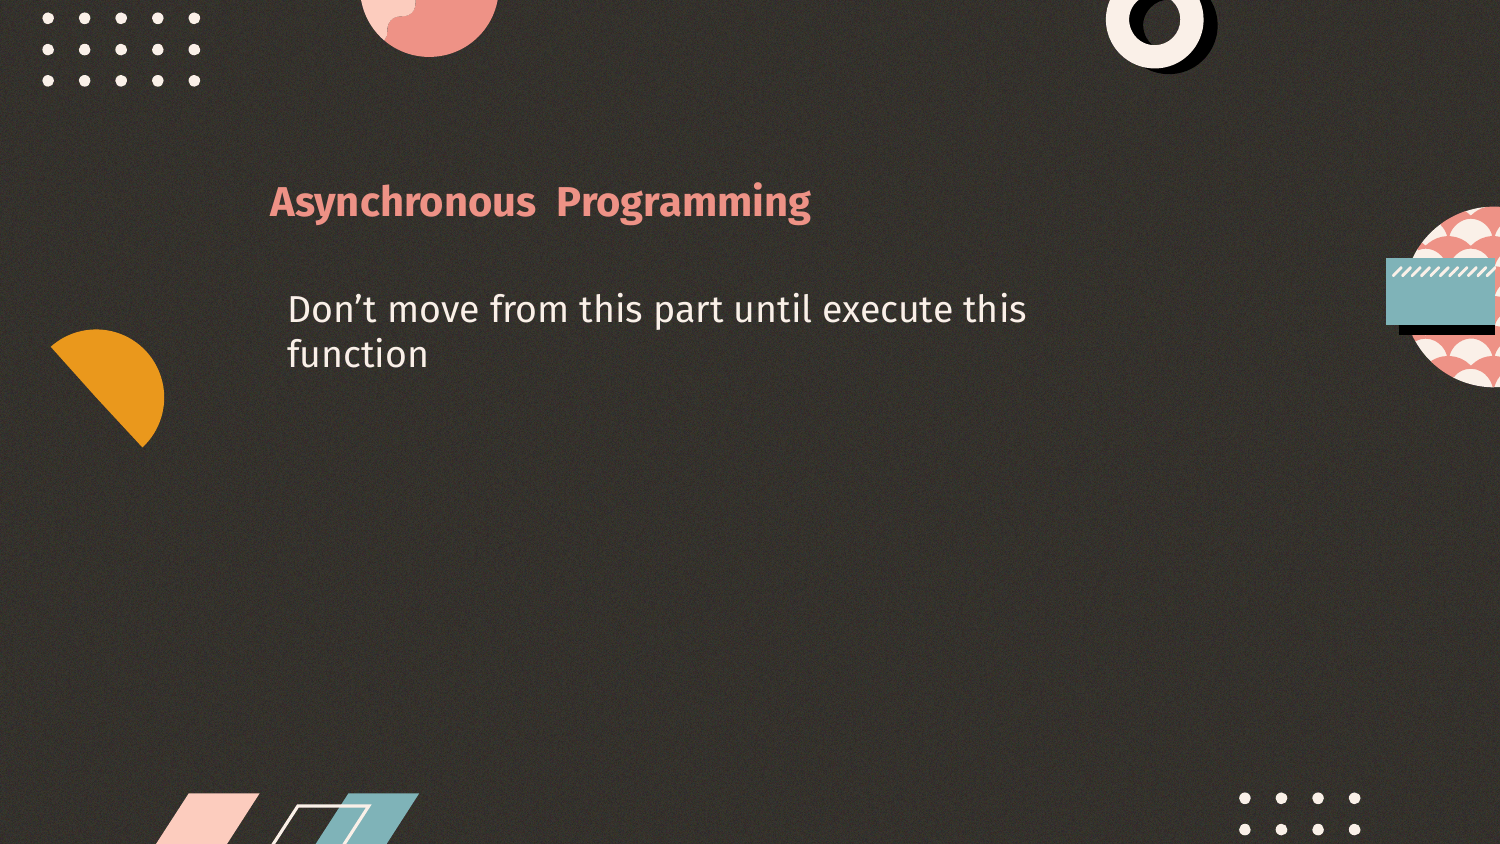

Asynchronous  Programming
# Don’t move from this part until execute this function